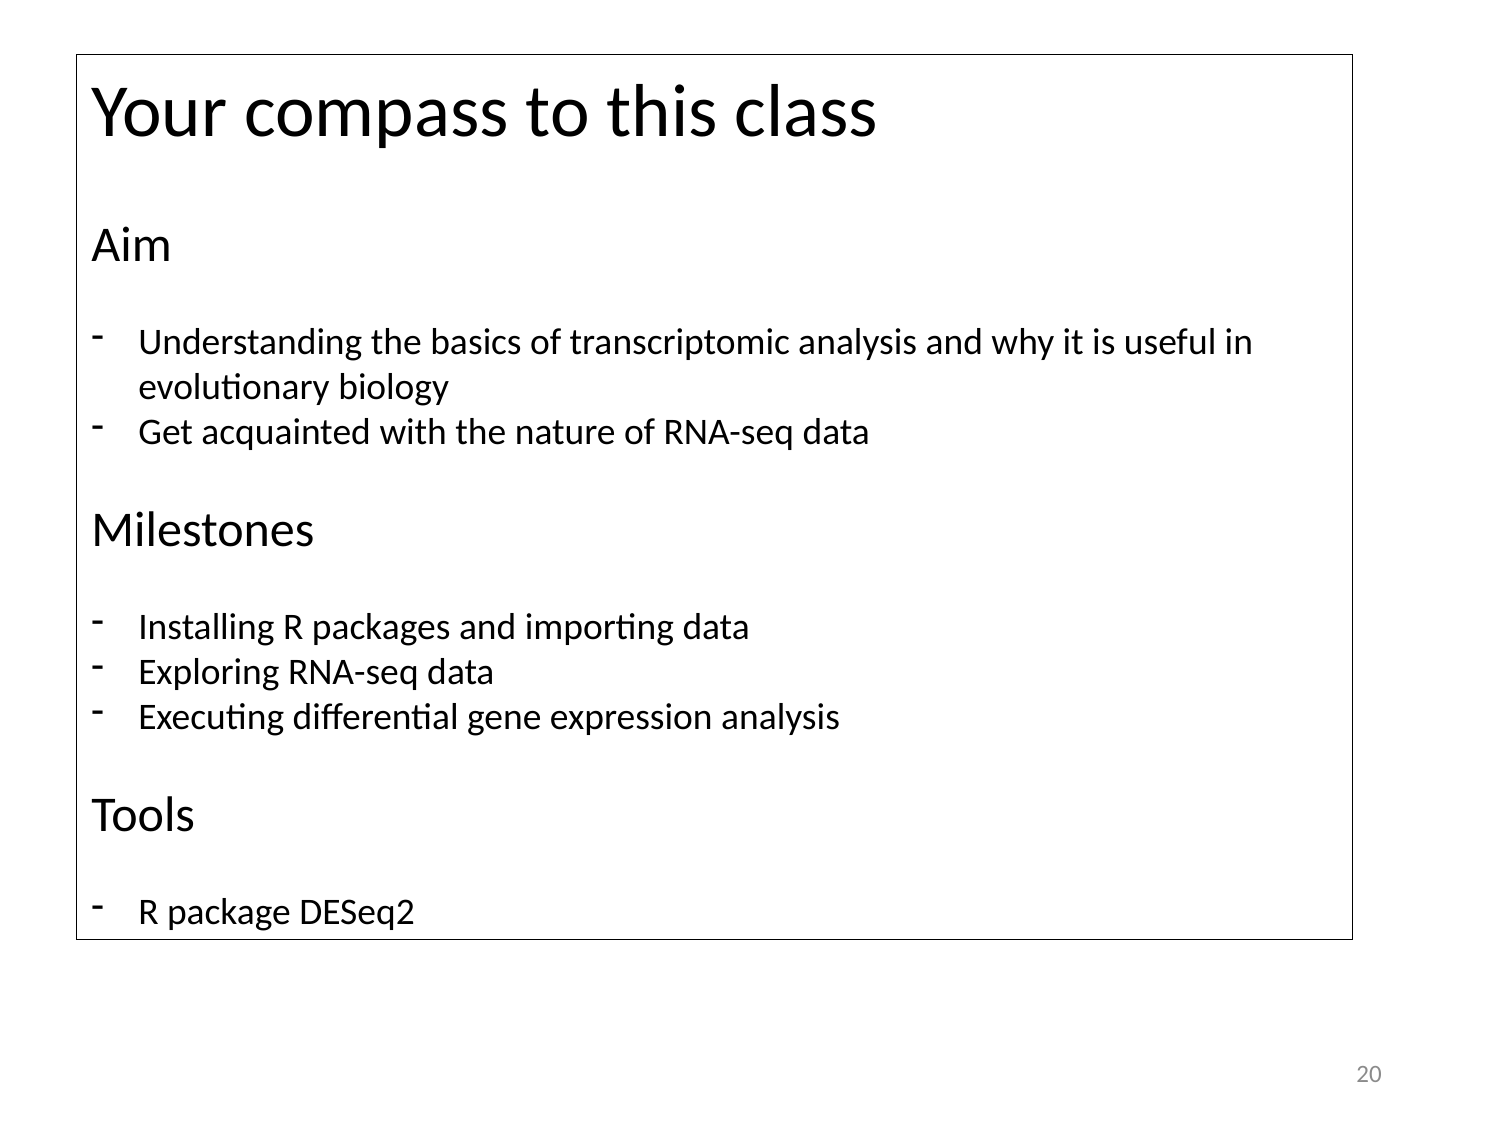

Your compass to this class

Aim

Understanding the basics of transcriptomic analysis and why it is useful in evolutionary biology
Get acquainted with the nature of RNA-seq data

Milestones

Installing R packages and importing data
Exploring RNA-seq data
Executing differential gene expression analysis

Tools

R package DESeq2
20